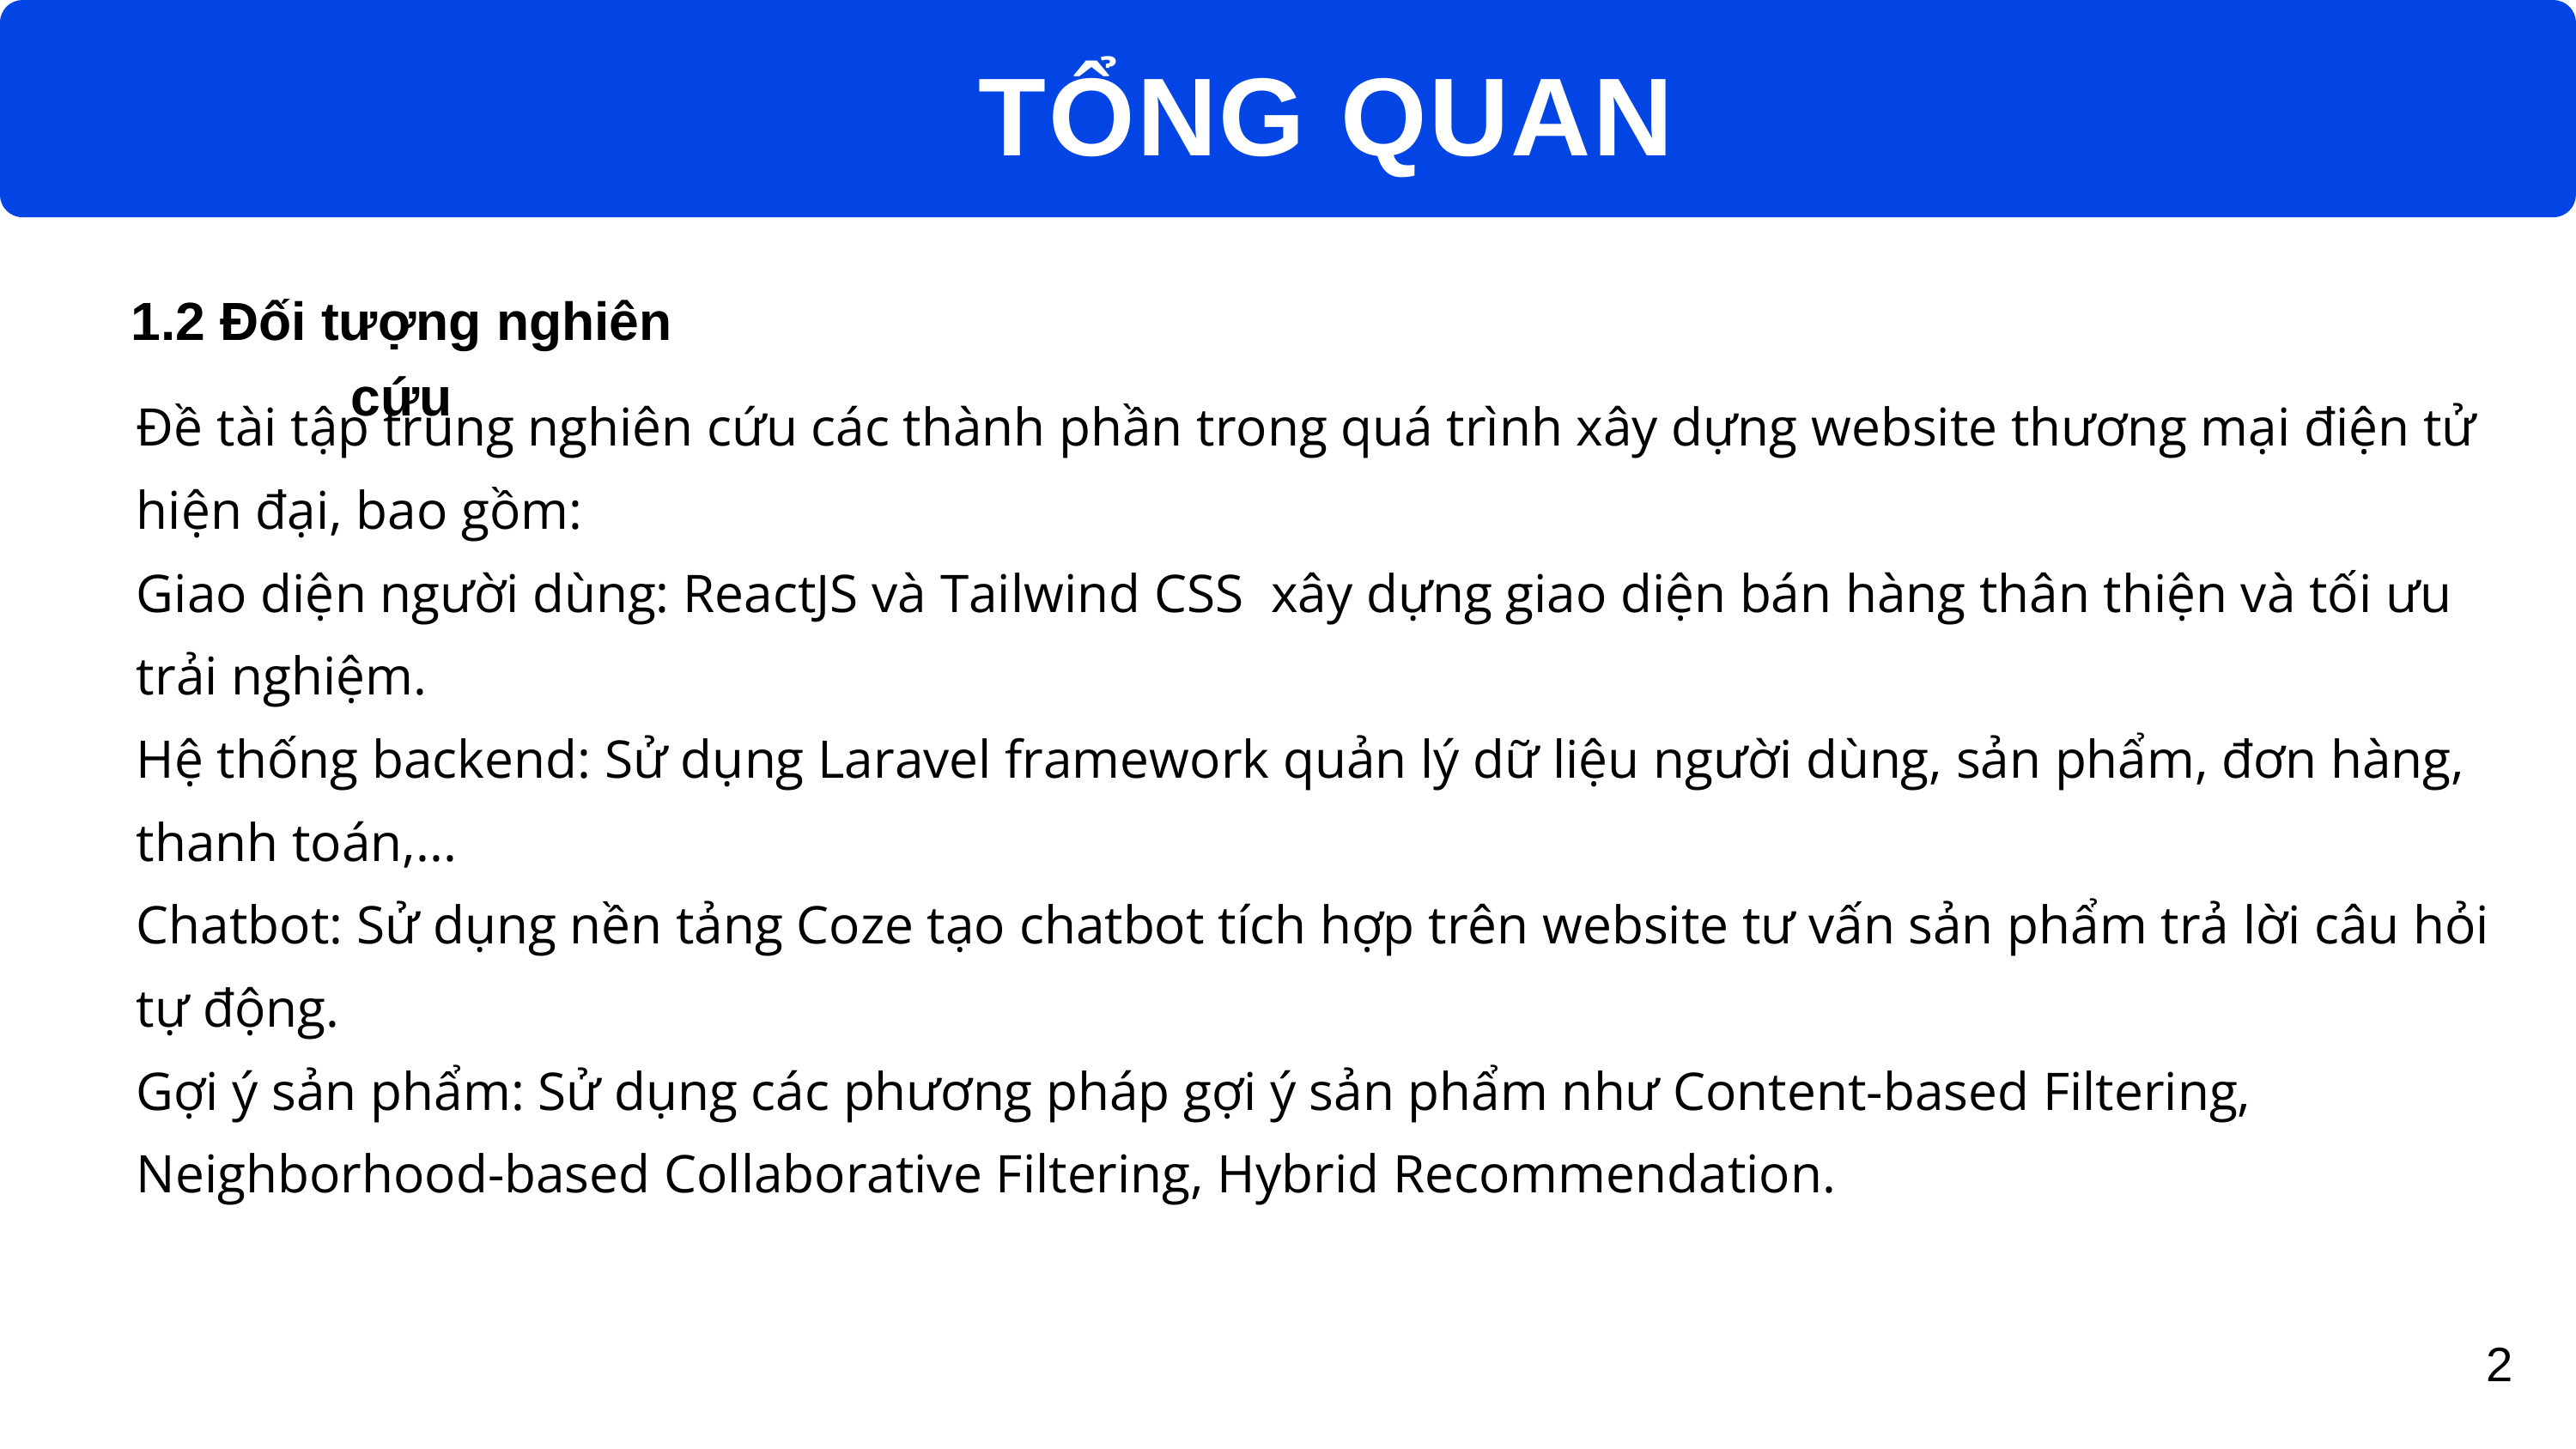

TỔNG QUAN
1.2 Đối tượng nghiên cứu
Đề tài tập trung nghiên cứu các thành phần trong quá trình xây dựng website thương mại điện tử hiện đại, bao gồm:
Giao diện người dùng: ReactJS và Tailwind CSS  xây dựng giao diện bán hàng thân thiện và tối ưu trải nghiệm.
Hệ thống backend: Sử dụng Laravel framework quản lý dữ liệu người dùng, sản phẩm, đơn hàng, thanh toán,...
Chatbot: Sử dụng nền tảng Coze tạo chatbot tích hợp trên website tư vấn sản phẩm trả lời câu hỏi tự động.
Gợi ý sản phẩm: Sử dụng các phương pháp gợi ý sản phẩm như Content-based Filtering, Neighborhood-based Collaborative Filtering, Hybrid Recommendation.

2